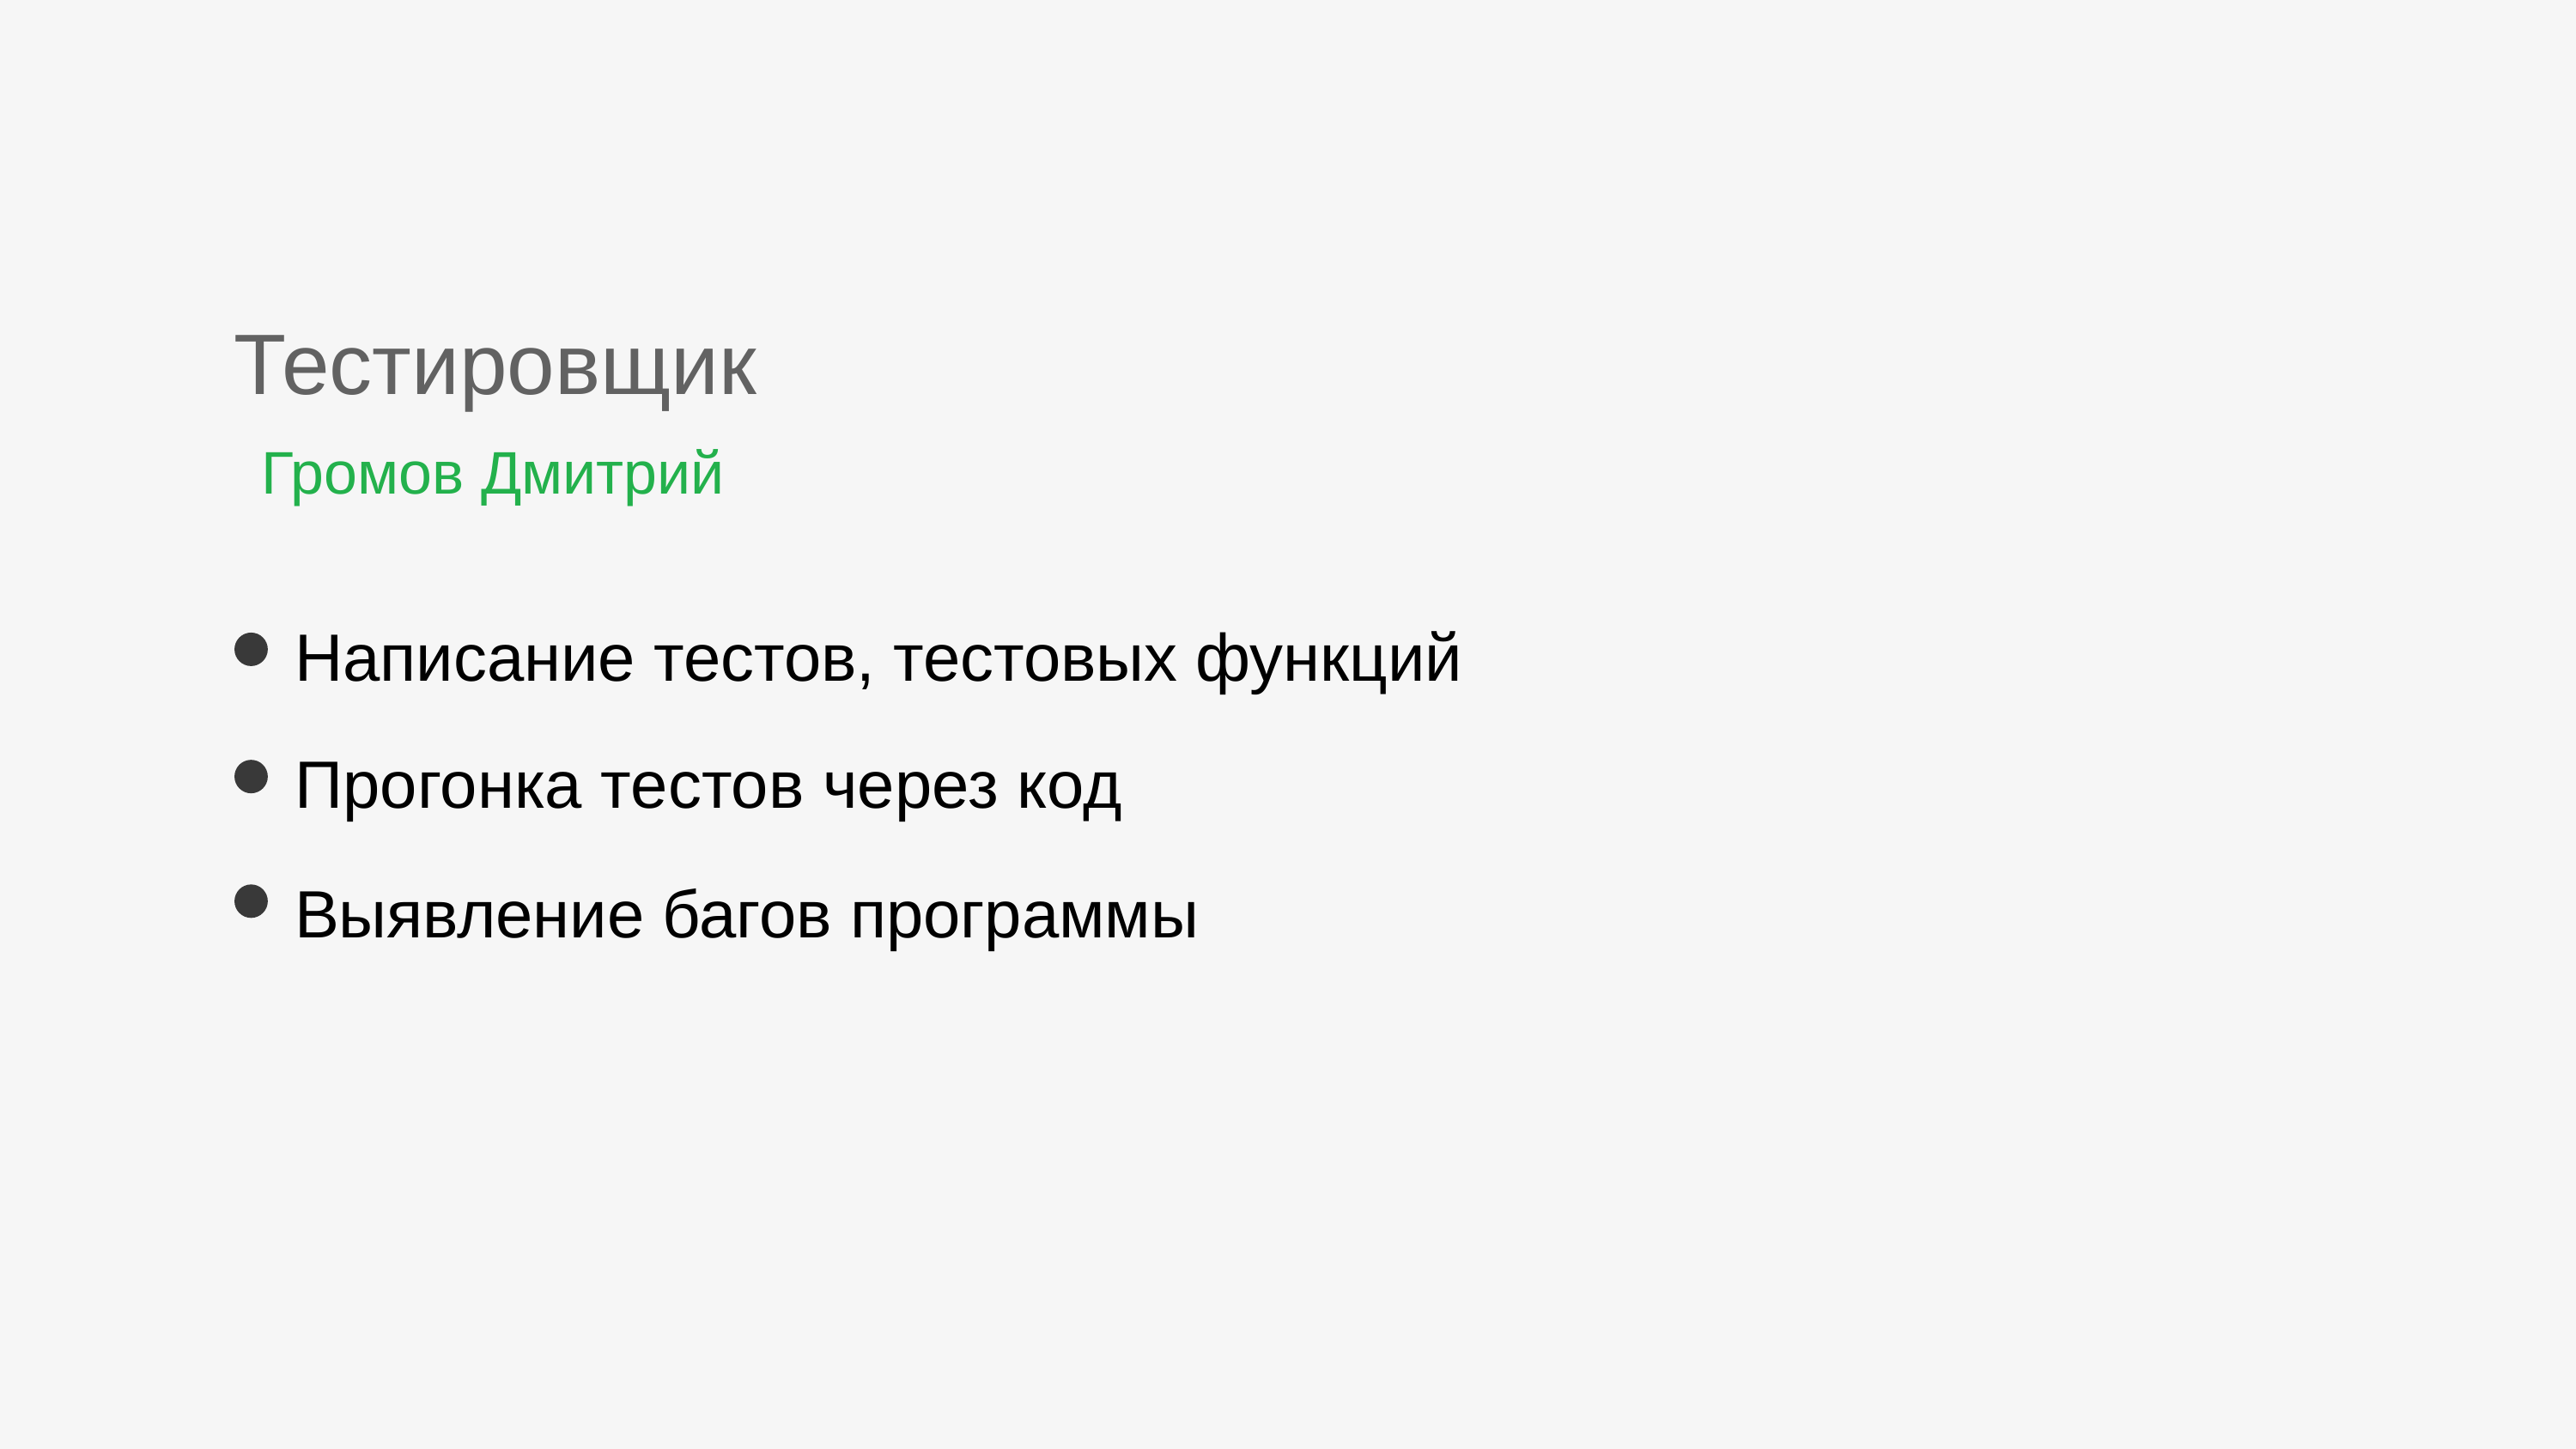

Тестировщик

Громов Дмитрий
Написание тестов, тестовых функций

Прогонка тестов через код

Выявление багов программы